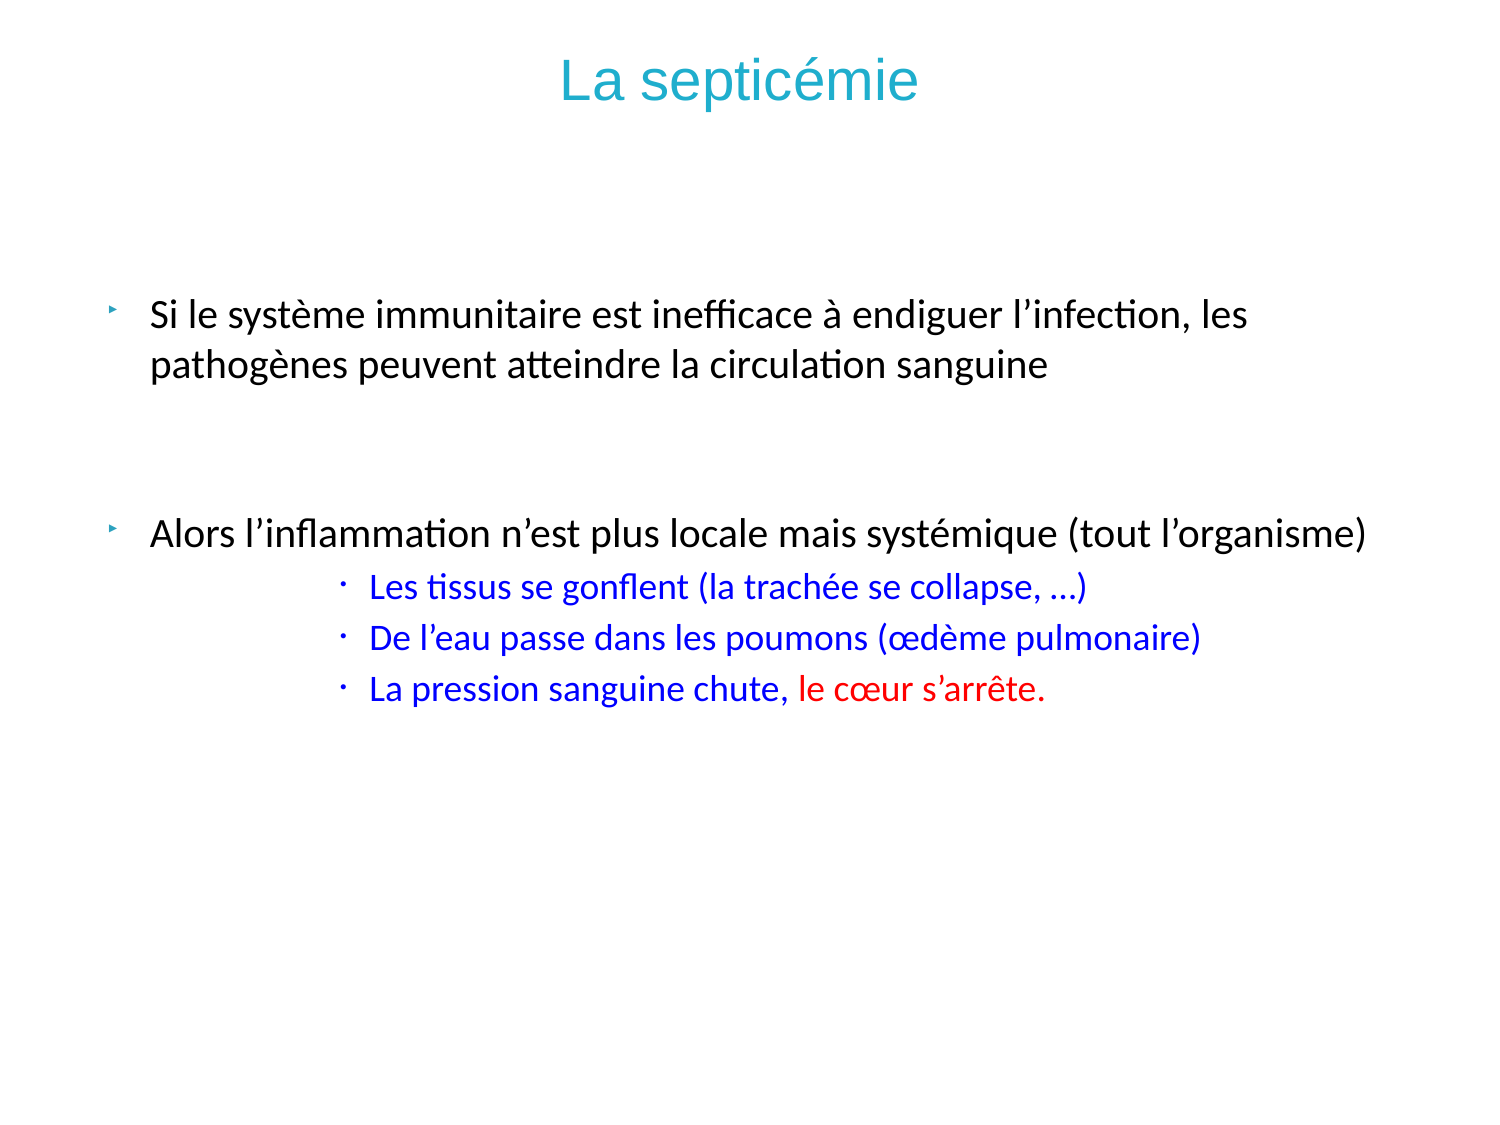

# La septicémie
Si le système immunitaire est inefficace à endiguer l’infection, les pathogènes peuvent atteindre la circulation sanguine

Alors l’inflammation n’est plus locale mais systémique (tout l’organisme)
Les tissus se gonflent (la trachée se collapse, …)
De l’eau passe dans les poumons (œdème pulmonaire)
La pression sanguine chute, le cœur s’arrête.